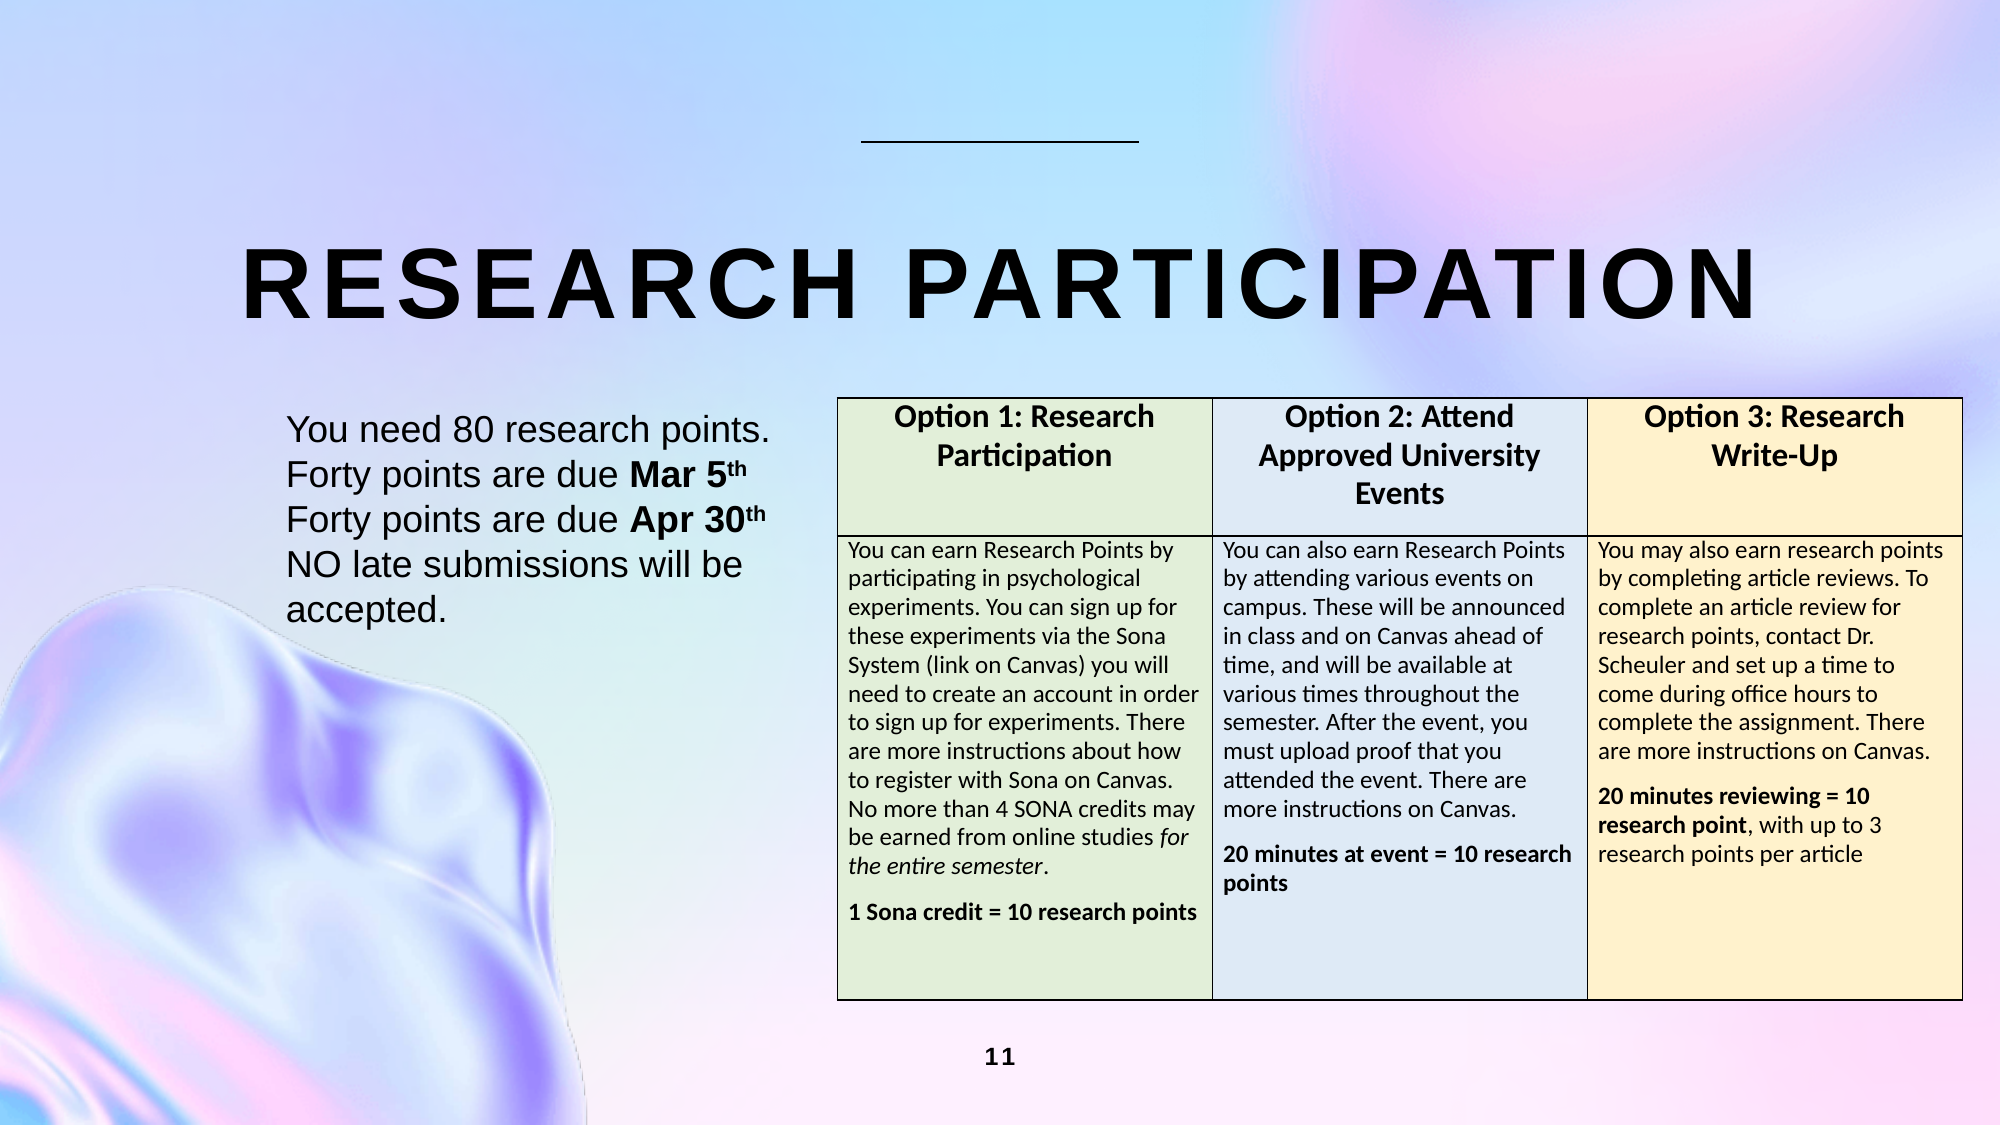

# Research Participation
You need 80 research points.
Forty points are due Mar 5th
Forty points are due Apr 30th
NO late submissions will be
accepted.
| Option 1: Research Participation | Option 2: Attend Approved University Events | Option 3: Research Write-Up |
| --- | --- | --- |
| You can earn Research Points by participating in psychological experiments. You can sign up for these experiments via the Sona System (link on Canvas) you will need to create an account in order to sign up for experiments. There are more instructions about how to register with Sona on Canvas. No more than 4 SONA credits may be earned from online studies for the entire semester. 1 Sona credit = 10 research points | You can also earn Research Points by attending various events on campus. These will be announced in class and on Canvas ahead of time, and will be available at various times throughout the semester. After the event, you must upload proof that you attended the event. There are more instructions on Canvas. 20 minutes at event = 10 research points | You may also earn research points by completing article reviews. To complete an article review for research points, contact Dr. Scheuler and set up a time to come during office hours to complete the assignment. There are more instructions on Canvas. 20 minutes reviewing = 10 research point, with up to 3 research points per article |
11